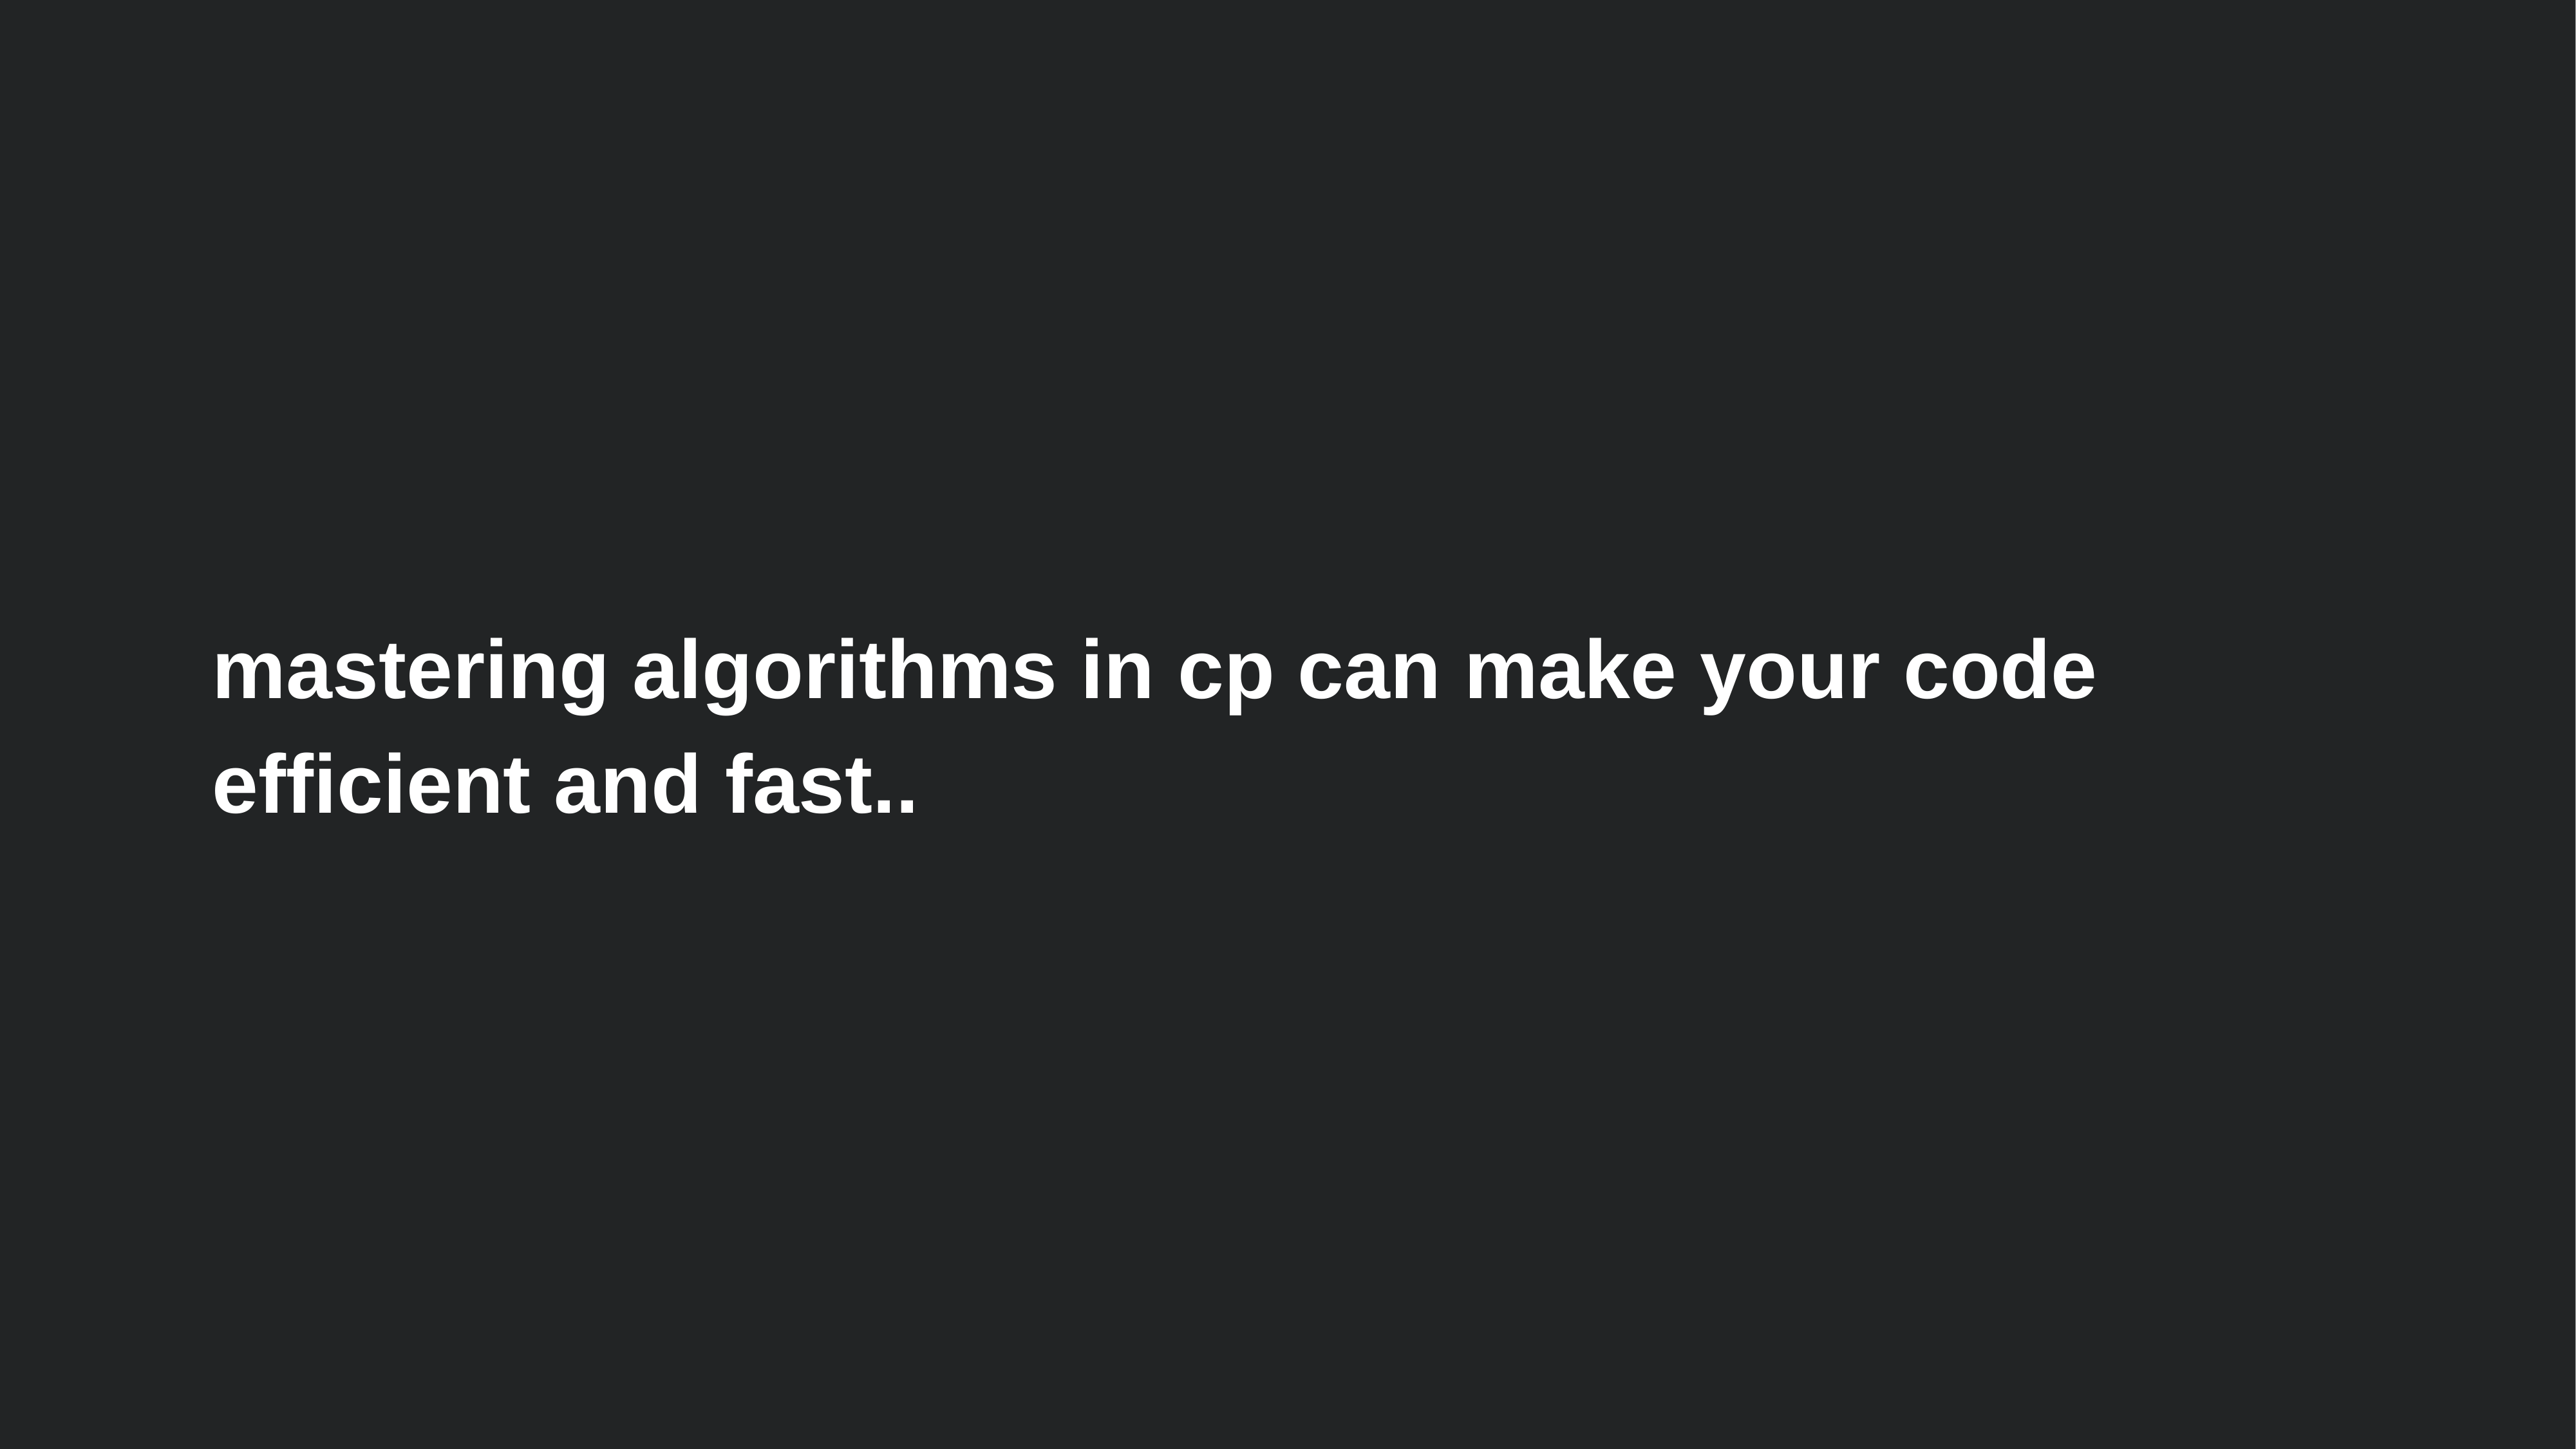

mastering algorithms in cp can make your code efficient and fast..